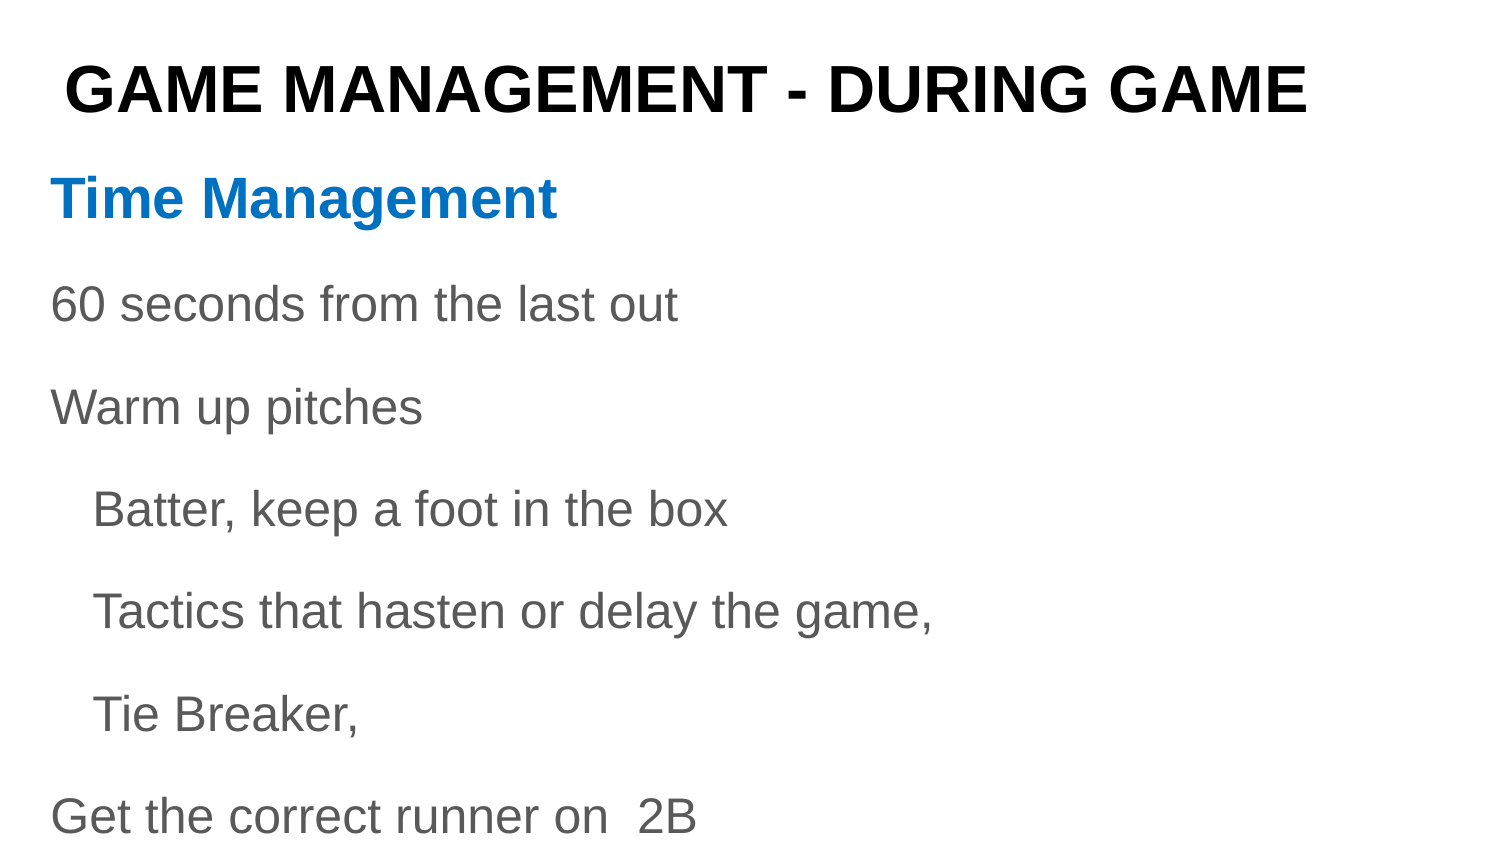

# GAME MANAGEMENT - DURING GAME

Time Management
60 seconds from the last out
Warm up pitches
   Batter, keep a foot in the box
   Tactics that hasten or delay the game,
   Tie Breaker,
Get the correct runner on  2B